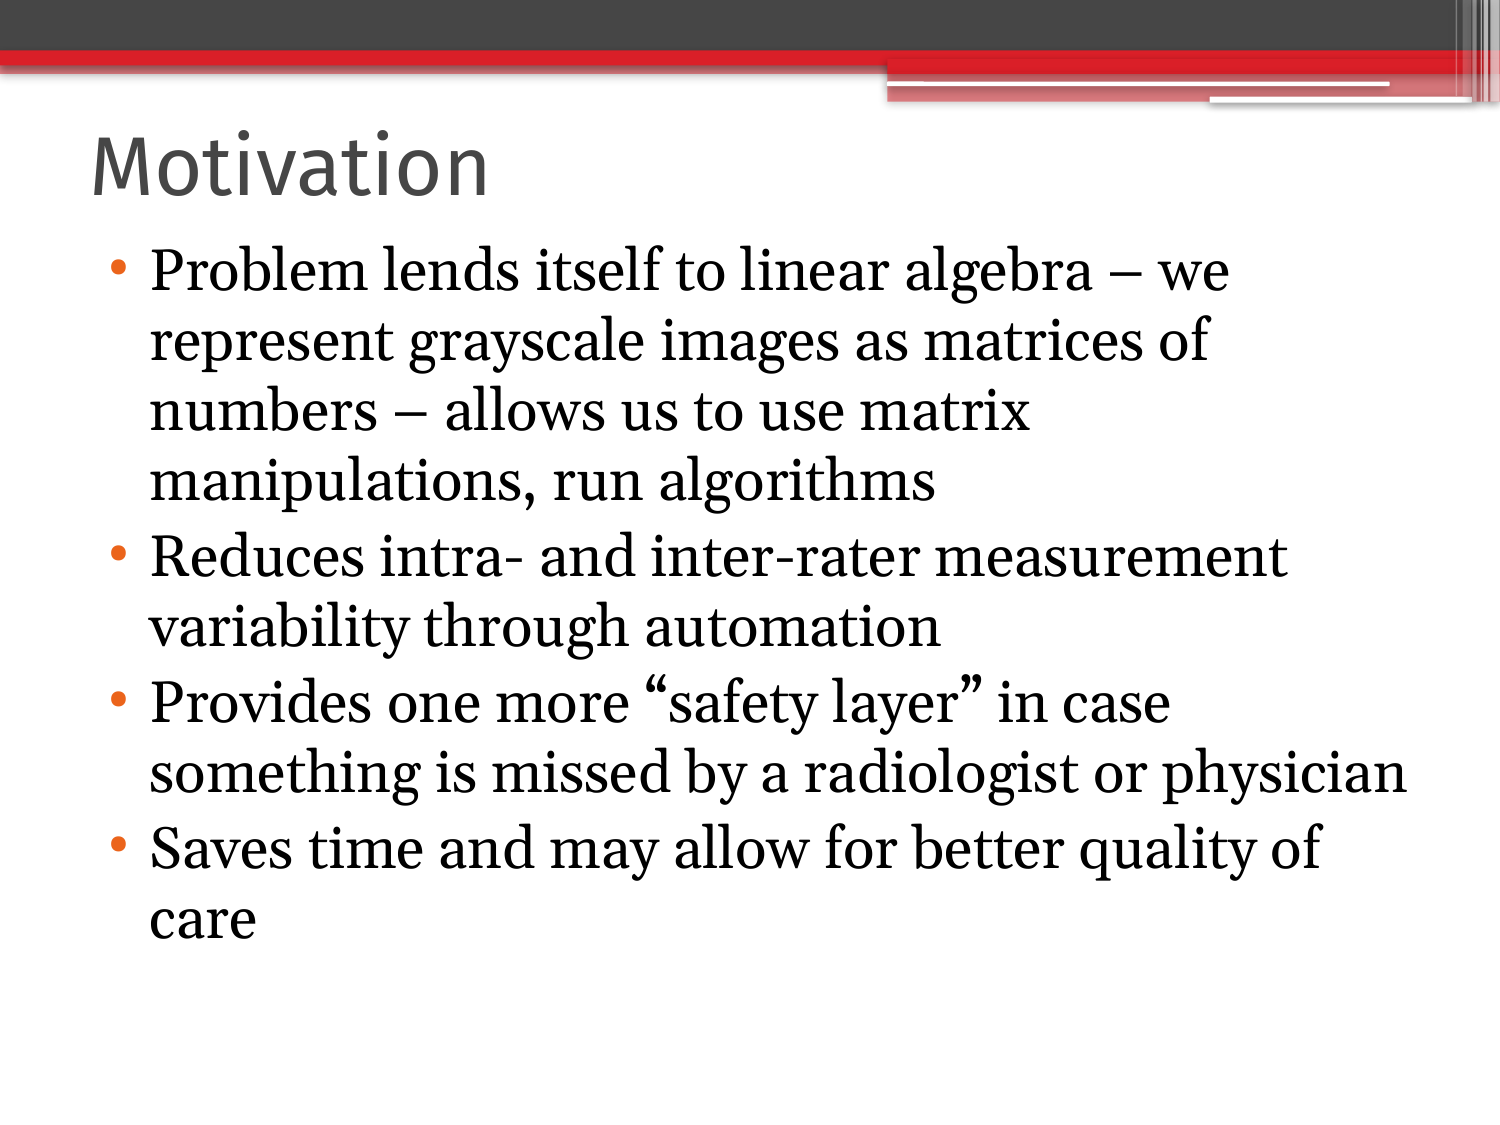

# Motivation
Problem lends itself to linear algebra – we represent grayscale images as matrices of numbers – allows us to use matrix manipulations, run algorithms
Reduces intra- and inter-rater measurement variability through automation
Provides one more “safety layer” in case something is missed by a radiologist or physician
Saves time and may allow for better quality of care